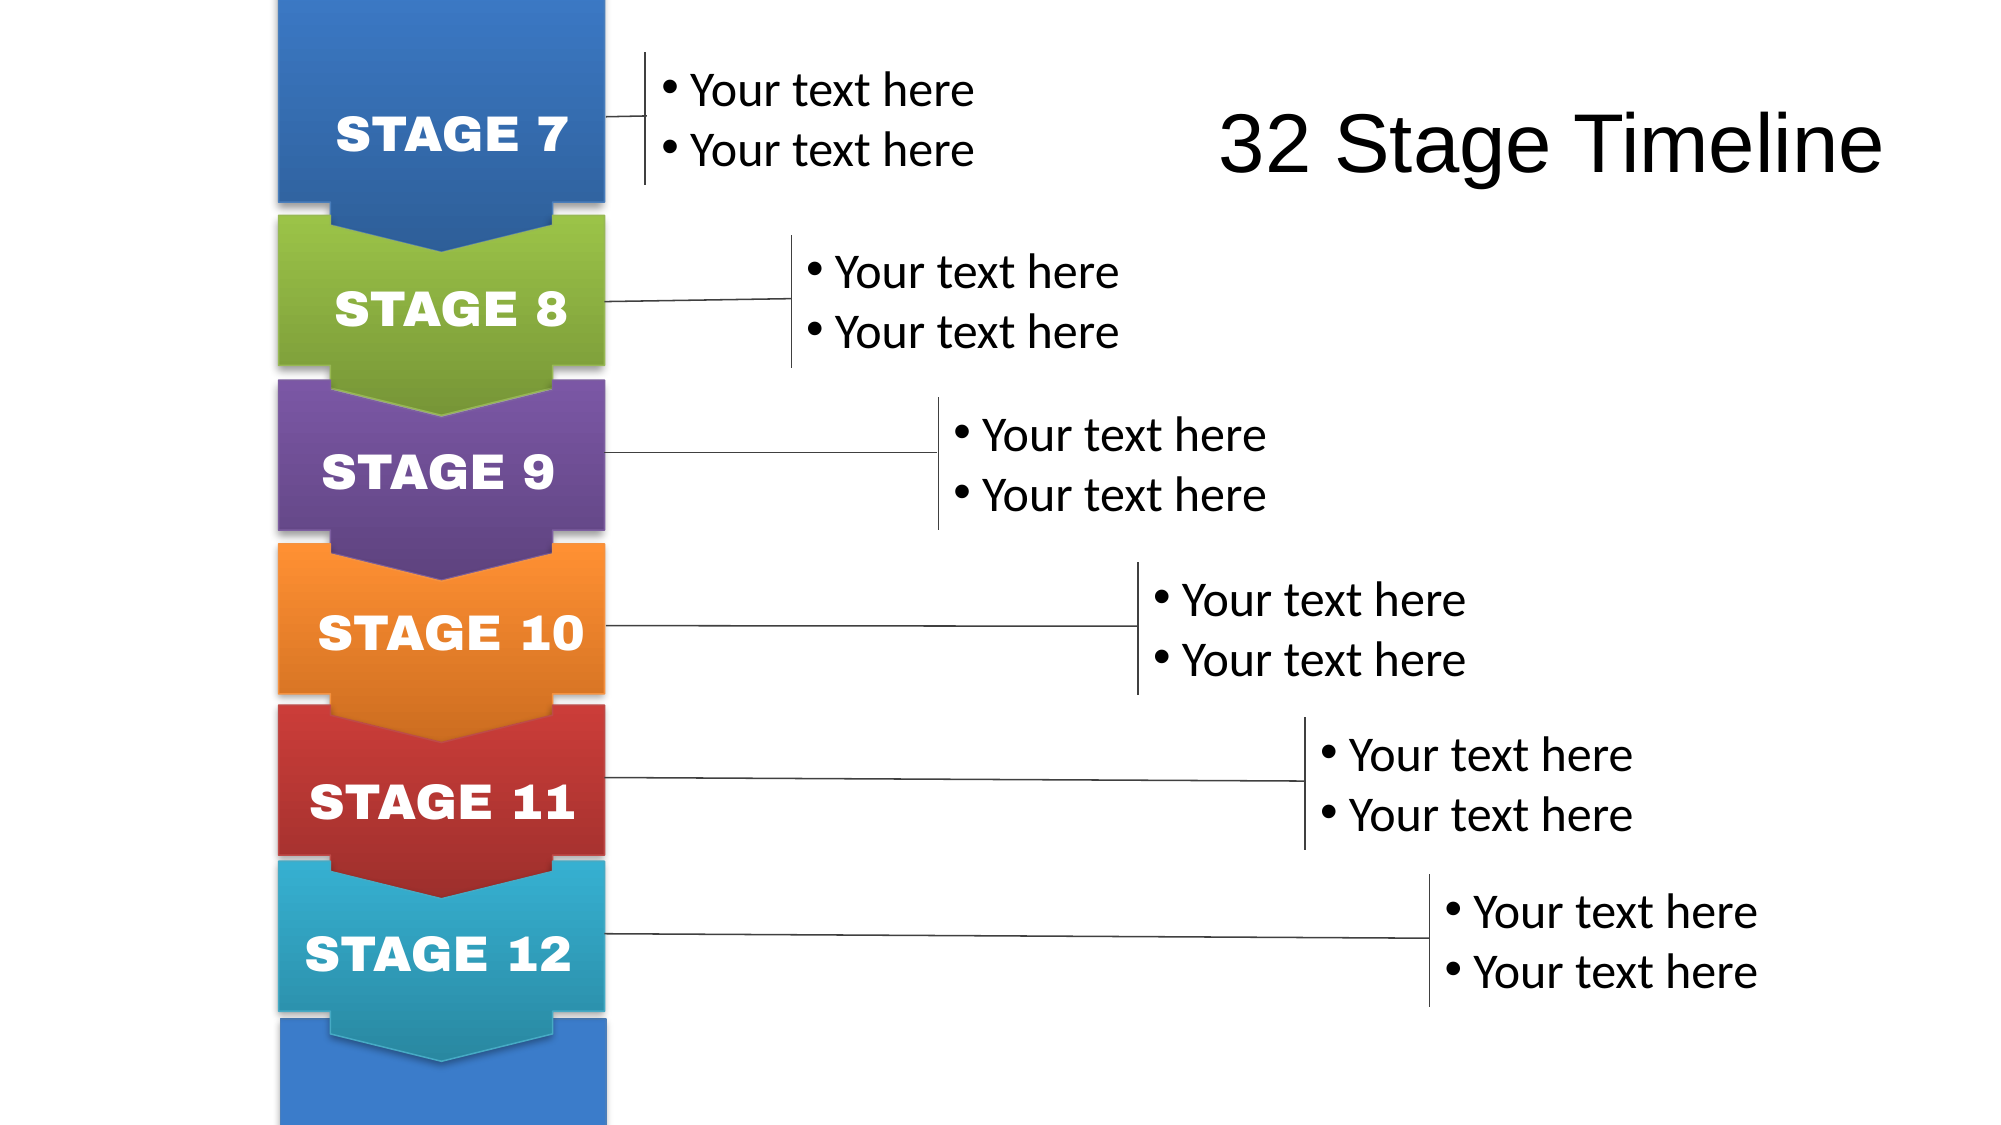

Your text here
 Your text here
STAGE 7
# 32 Stage Timeline

 Your text here
 Your text here
STAGE 8

 Your text here
 Your text here
STAGE 9

 Your text here
 Your text here
STAGE 10

 Your text here
 Your text here
STAGE 11

 Your text here
 Your text here
STAGE 12